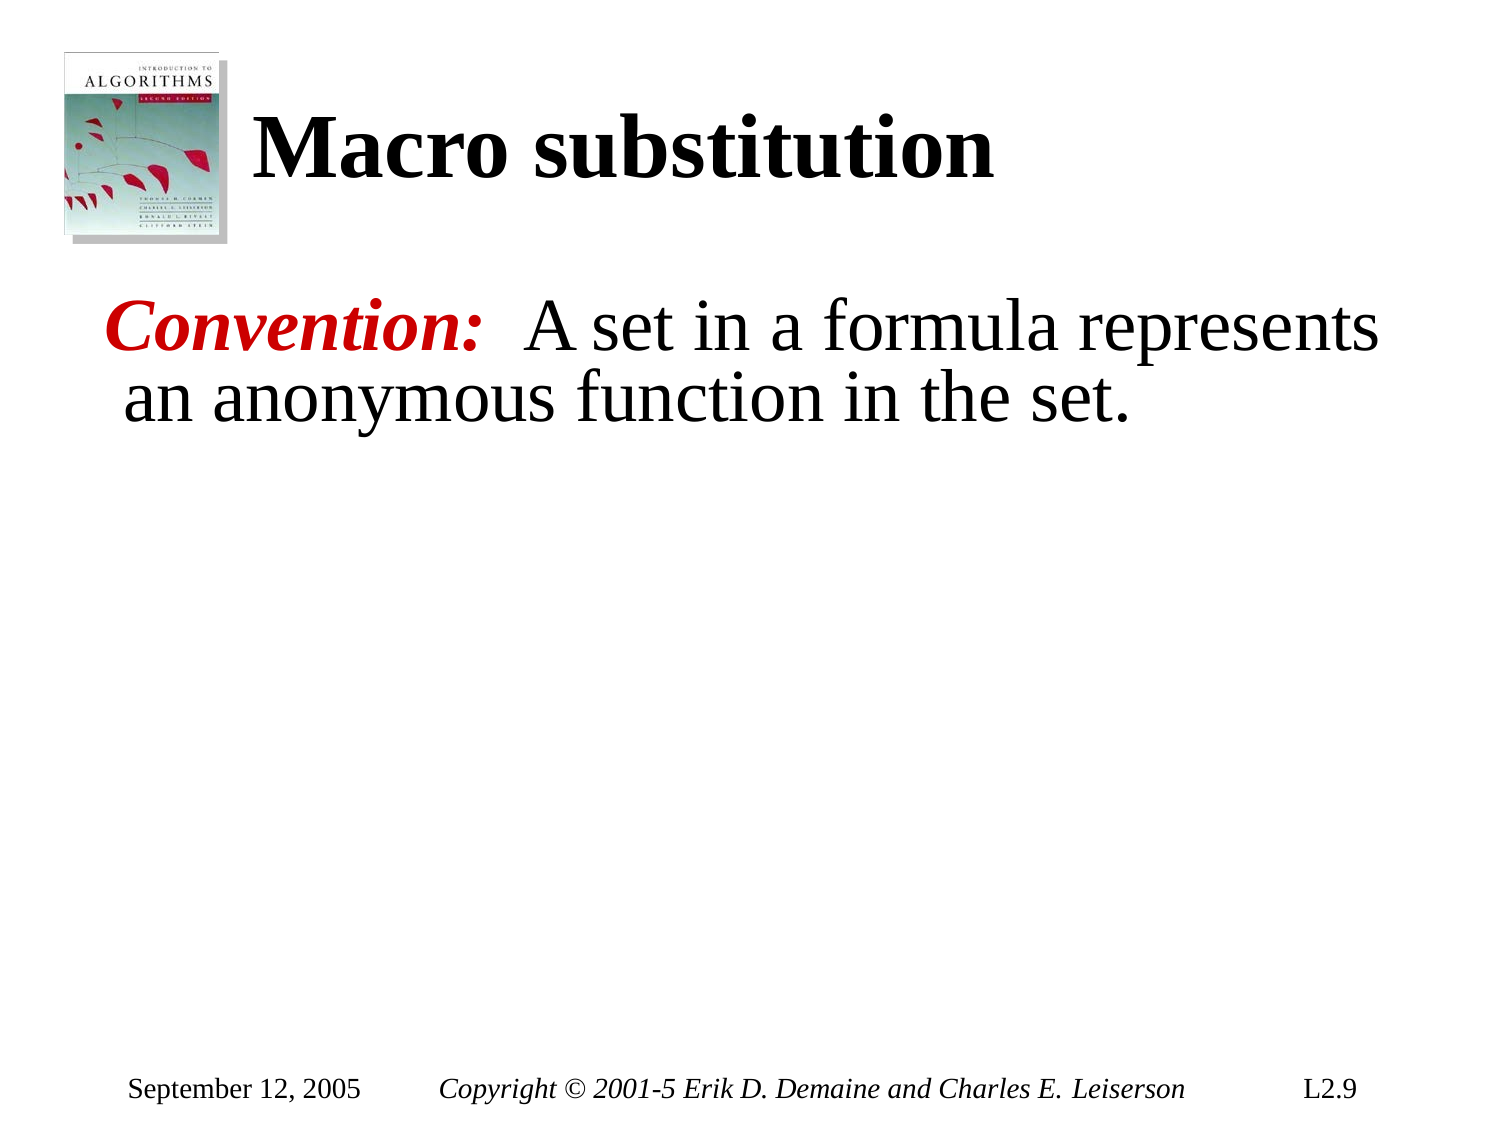

Macro substitution
Convention:	A set in a formula represents  an anonymous function in the set.
September 12, 2005
Copyright © 2001-5 Erik D. Demaine and Charles E. Leiserson
L2.9